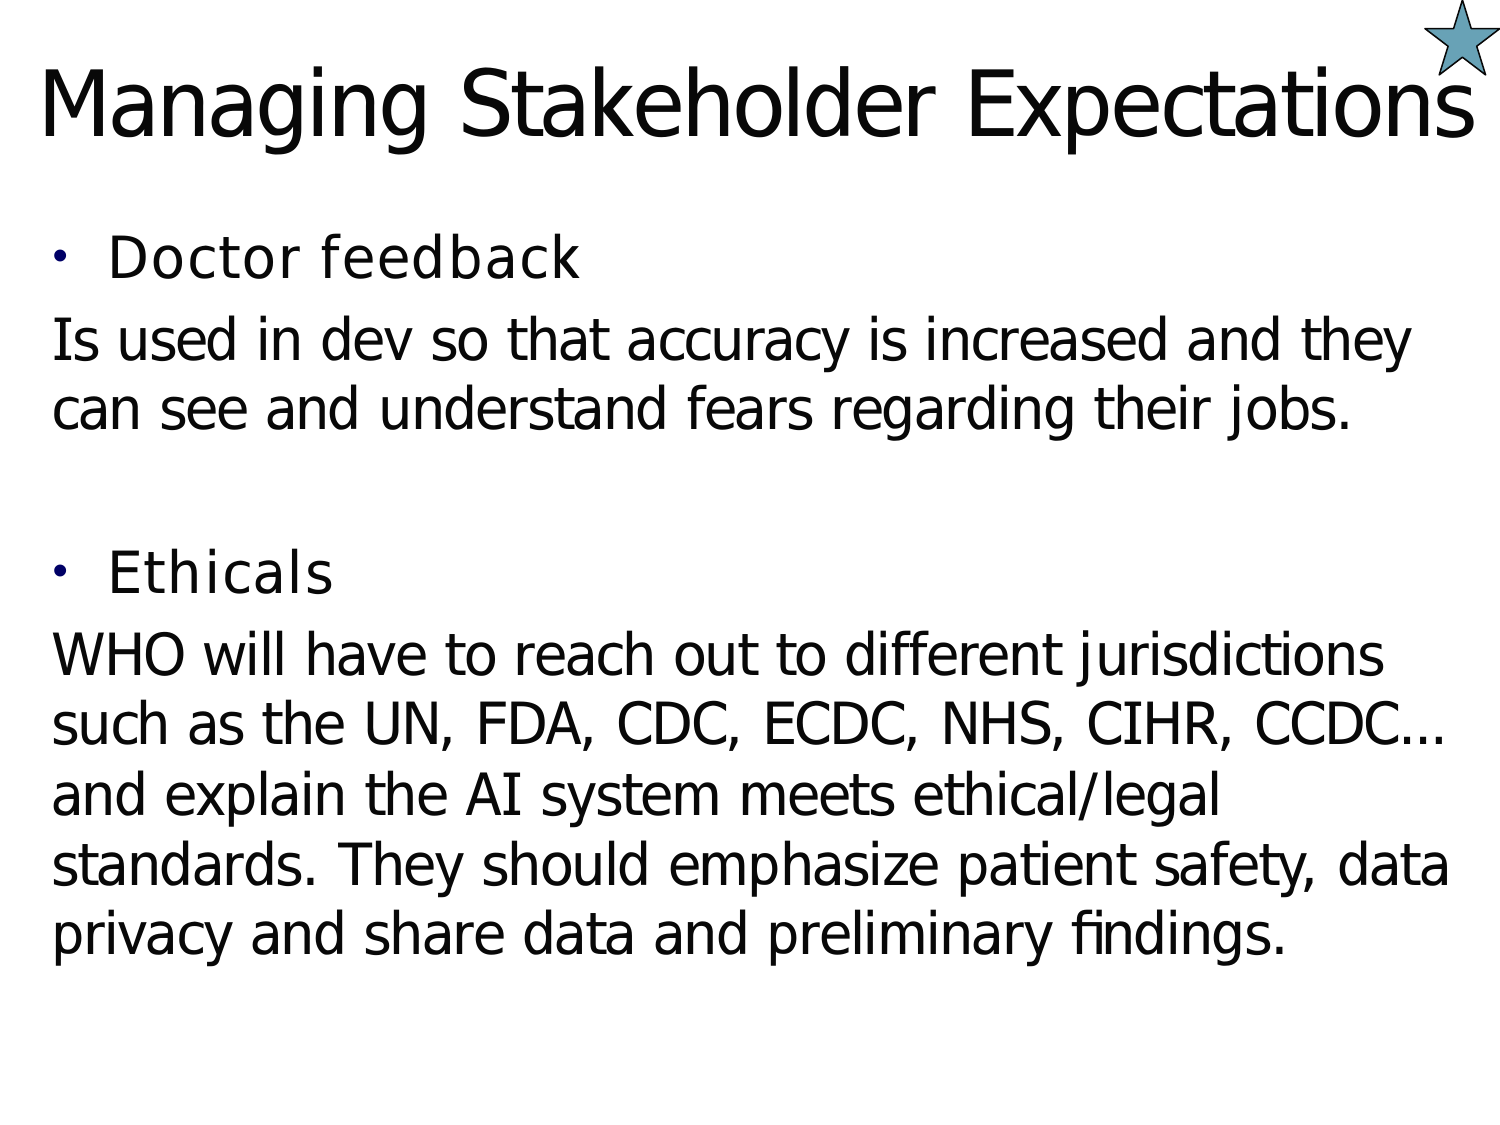

# Managing Stakeholder Expectations
Doctor feedback
Is used in dev so that accuracy is increased and they can see and understand fears regarding their jobs.

Ethicals
WHO will have to reach out to different jurisdictions such as the UN, FDA, CDC, ECDC, NHS, CIHR, CCDC…and explain the AI system meets ethical/legal standards. They should emphasize patient safety, data privacy and share data and preliminary findings.